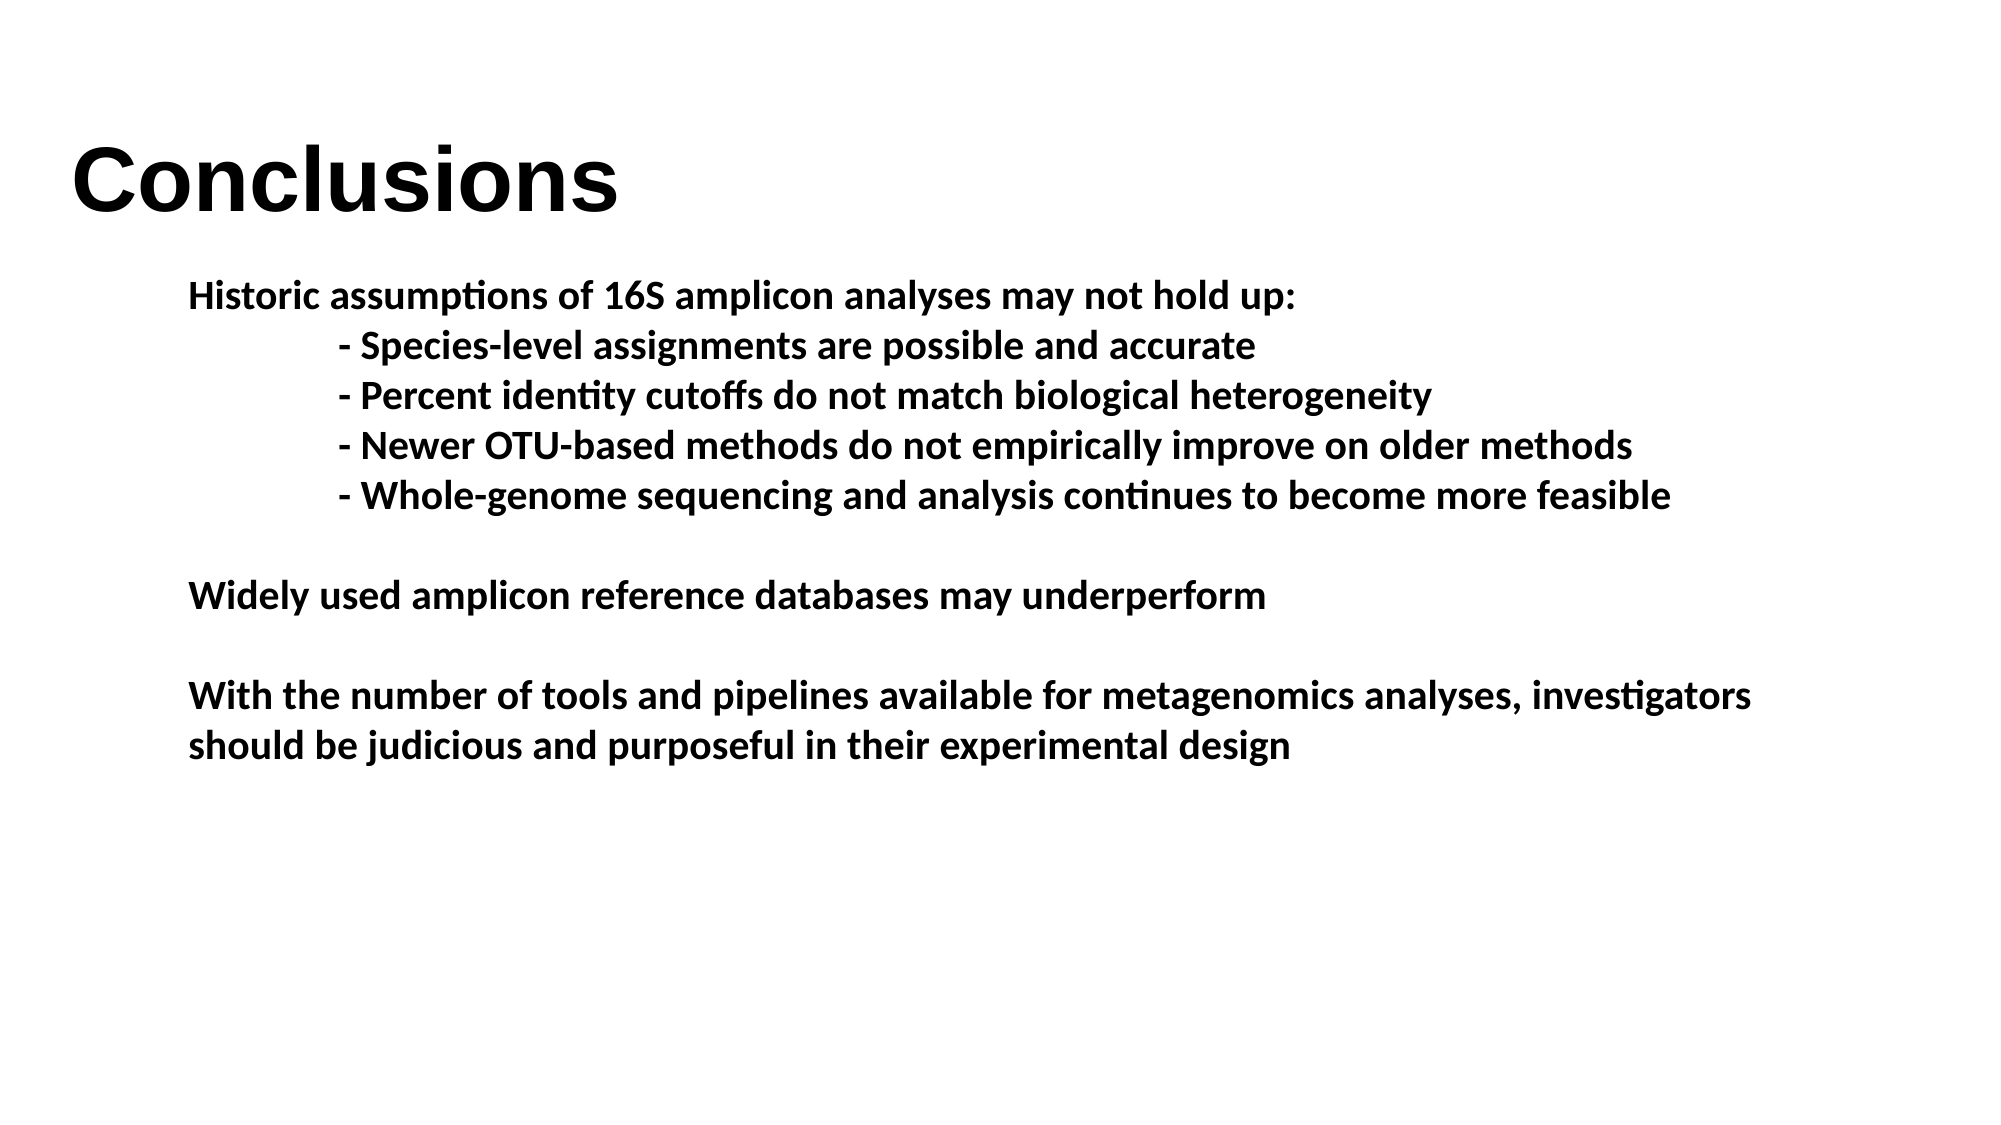

Conclusions
Historic assumptions of 16S amplicon analyses may not hold up:
	- Species-level assignments are possible and accurate
	- Percent identity cutoffs do not match biological heterogeneity
	- Newer OTU-based methods do not empirically improve on older methods
	- Whole-genome sequencing and analysis continues to become more feasible

Widely used amplicon reference databases may underperform

With the number of tools and pipelines available for metagenomics analyses, investigators should be judicious and purposeful in their experimental design